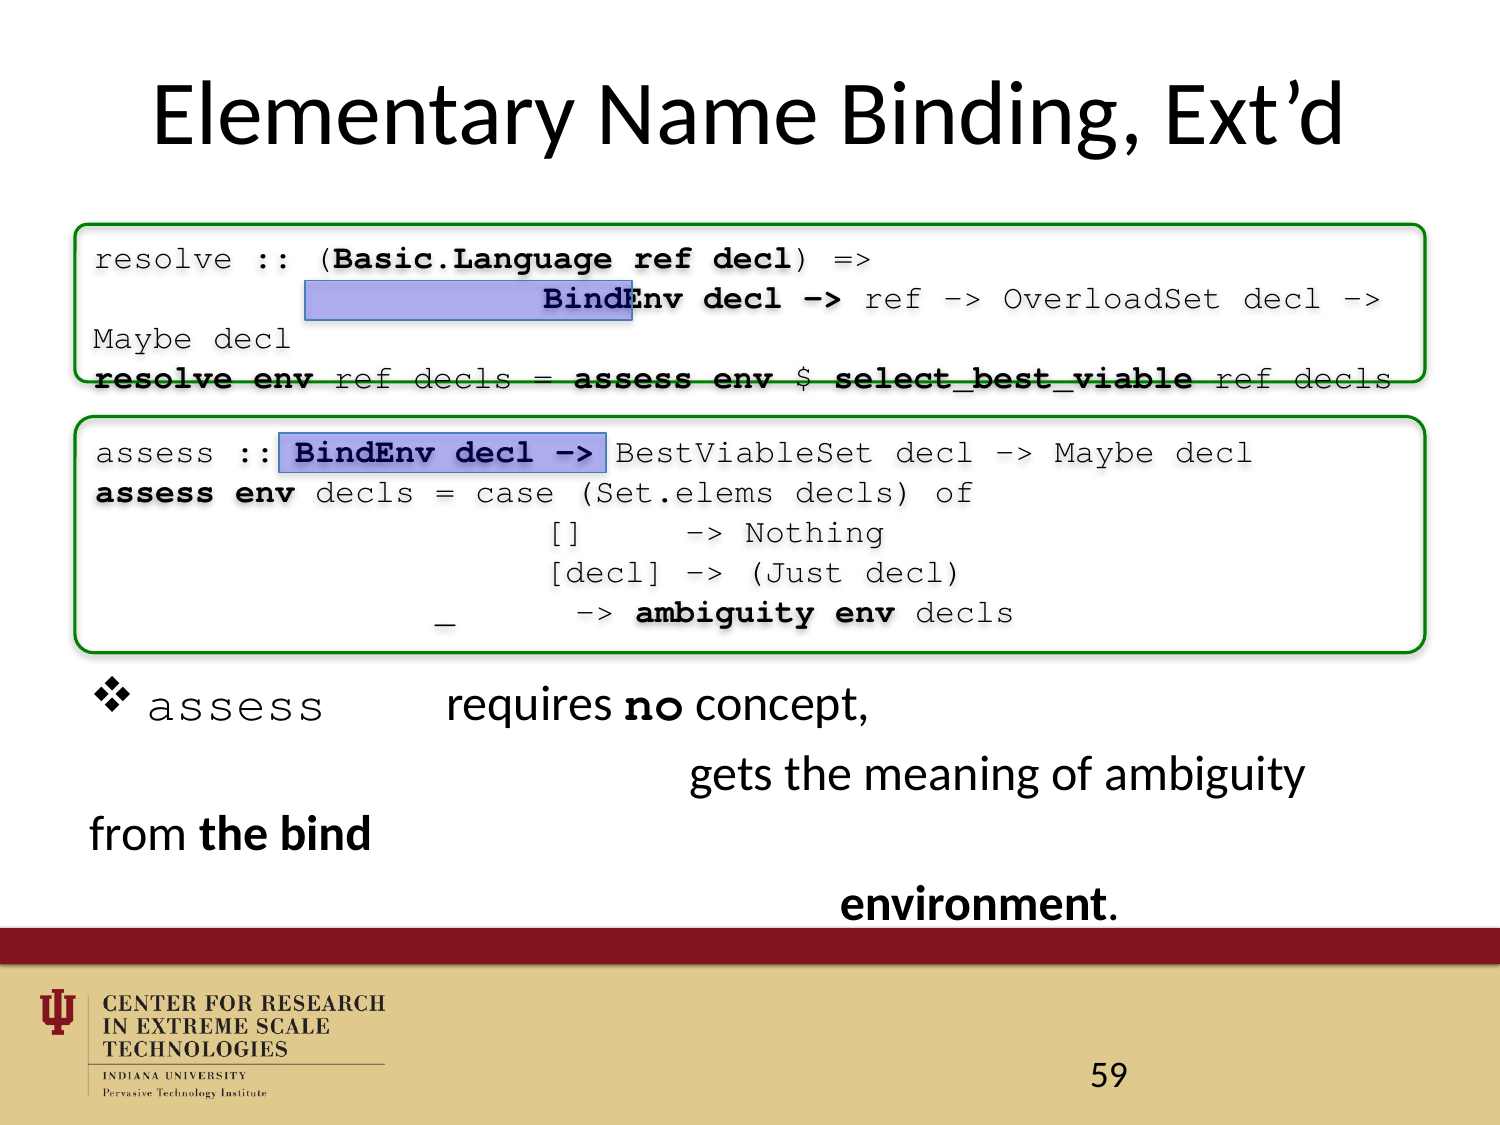

# Elementary Name Binding, Ext’d

assess 	requires no concept,
    				gets the meaning of ambiguity from the bind
					environment.
resolve :: (Basic.Language ref decl) =>
			BindEnv decl -> ref -> OverloadSet decl -> Maybe decl
resolve env ref decls = assess env $ select_best_viable ref decls

assess :: BindEnv decl -> BestViableSet decl -> Maybe decl
assess env decls = case (Set.elems decls) of
                 	[]     -> Nothing
                 	[decl] -> (Just decl)
                 _      -> ambiguity env decls

59